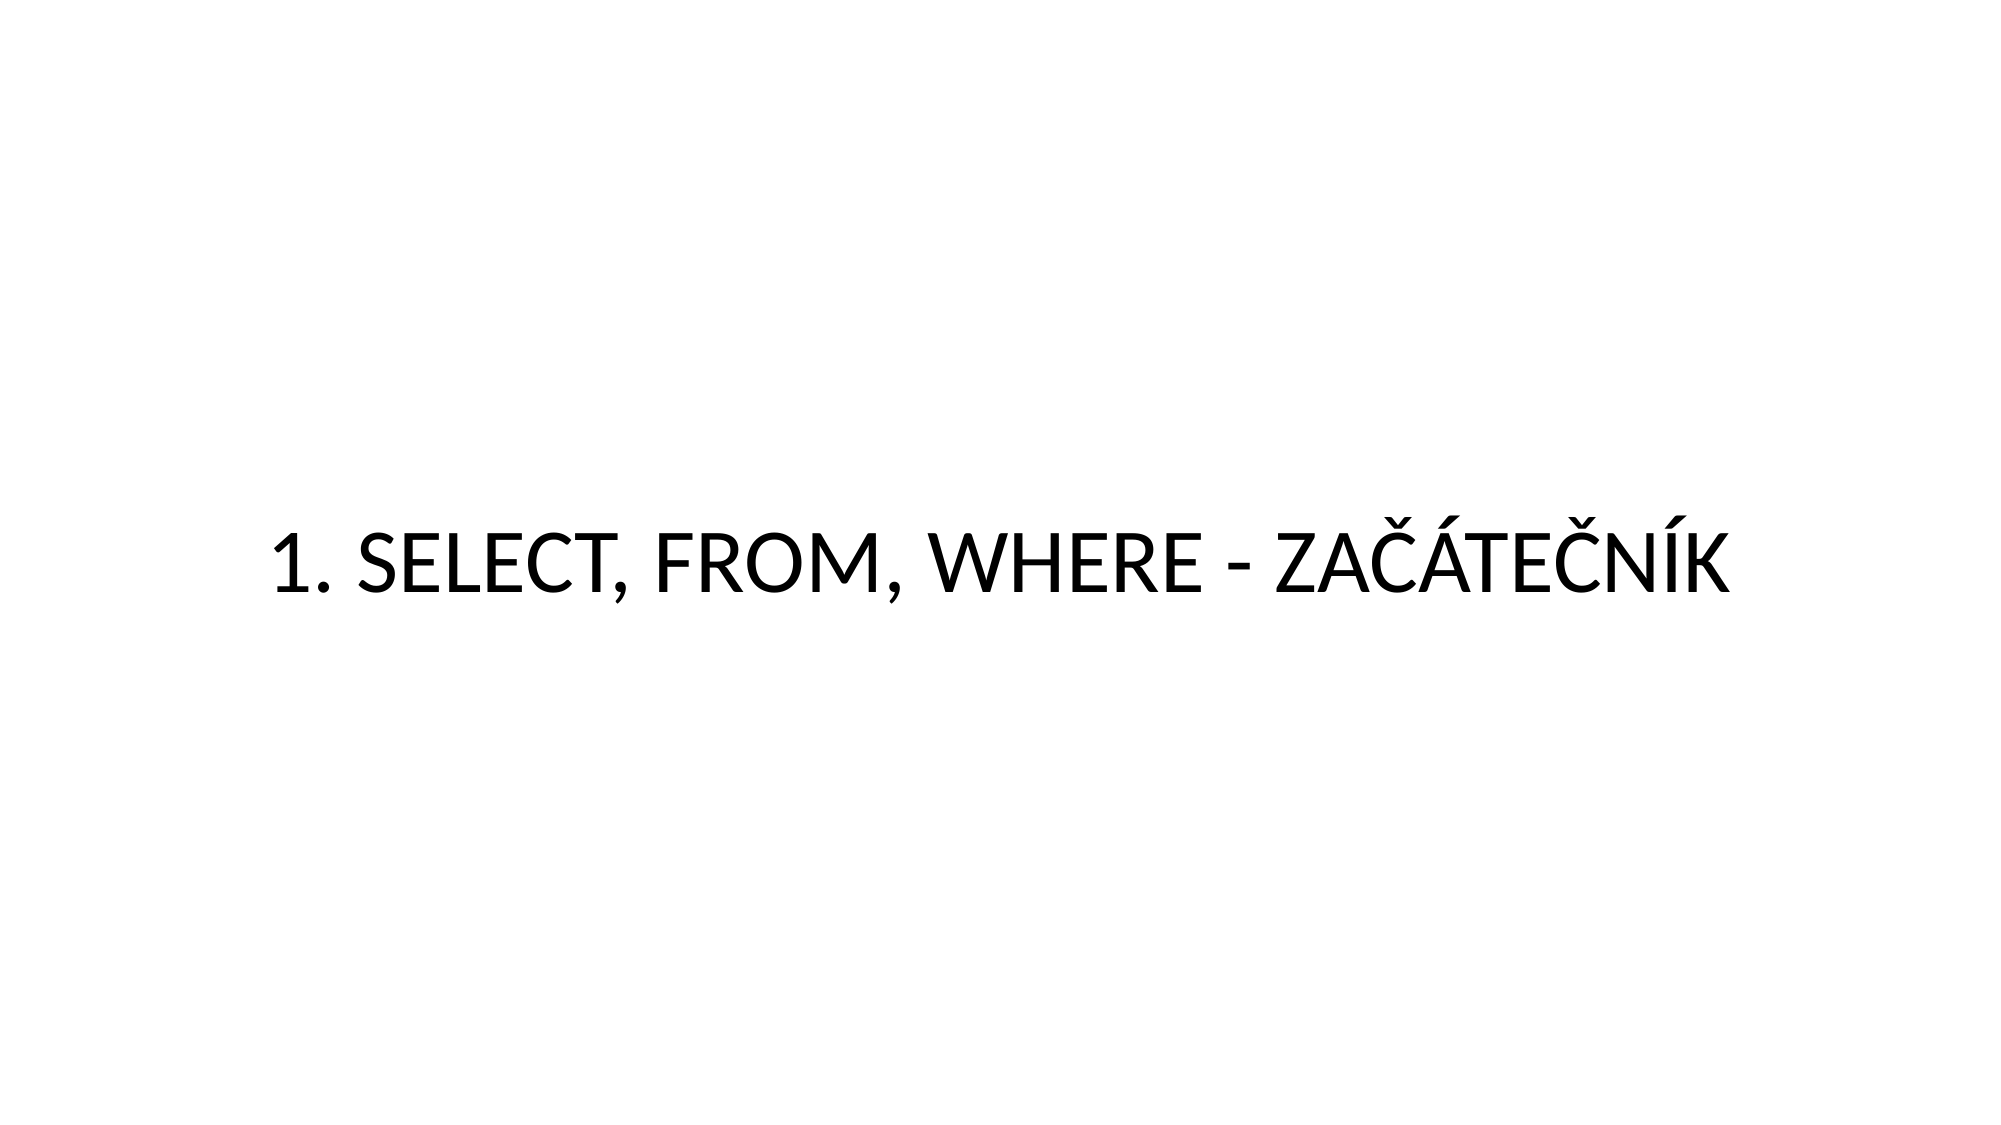

# 1. SELECT, FROM, WHERE - ZAČÁTEČNÍK